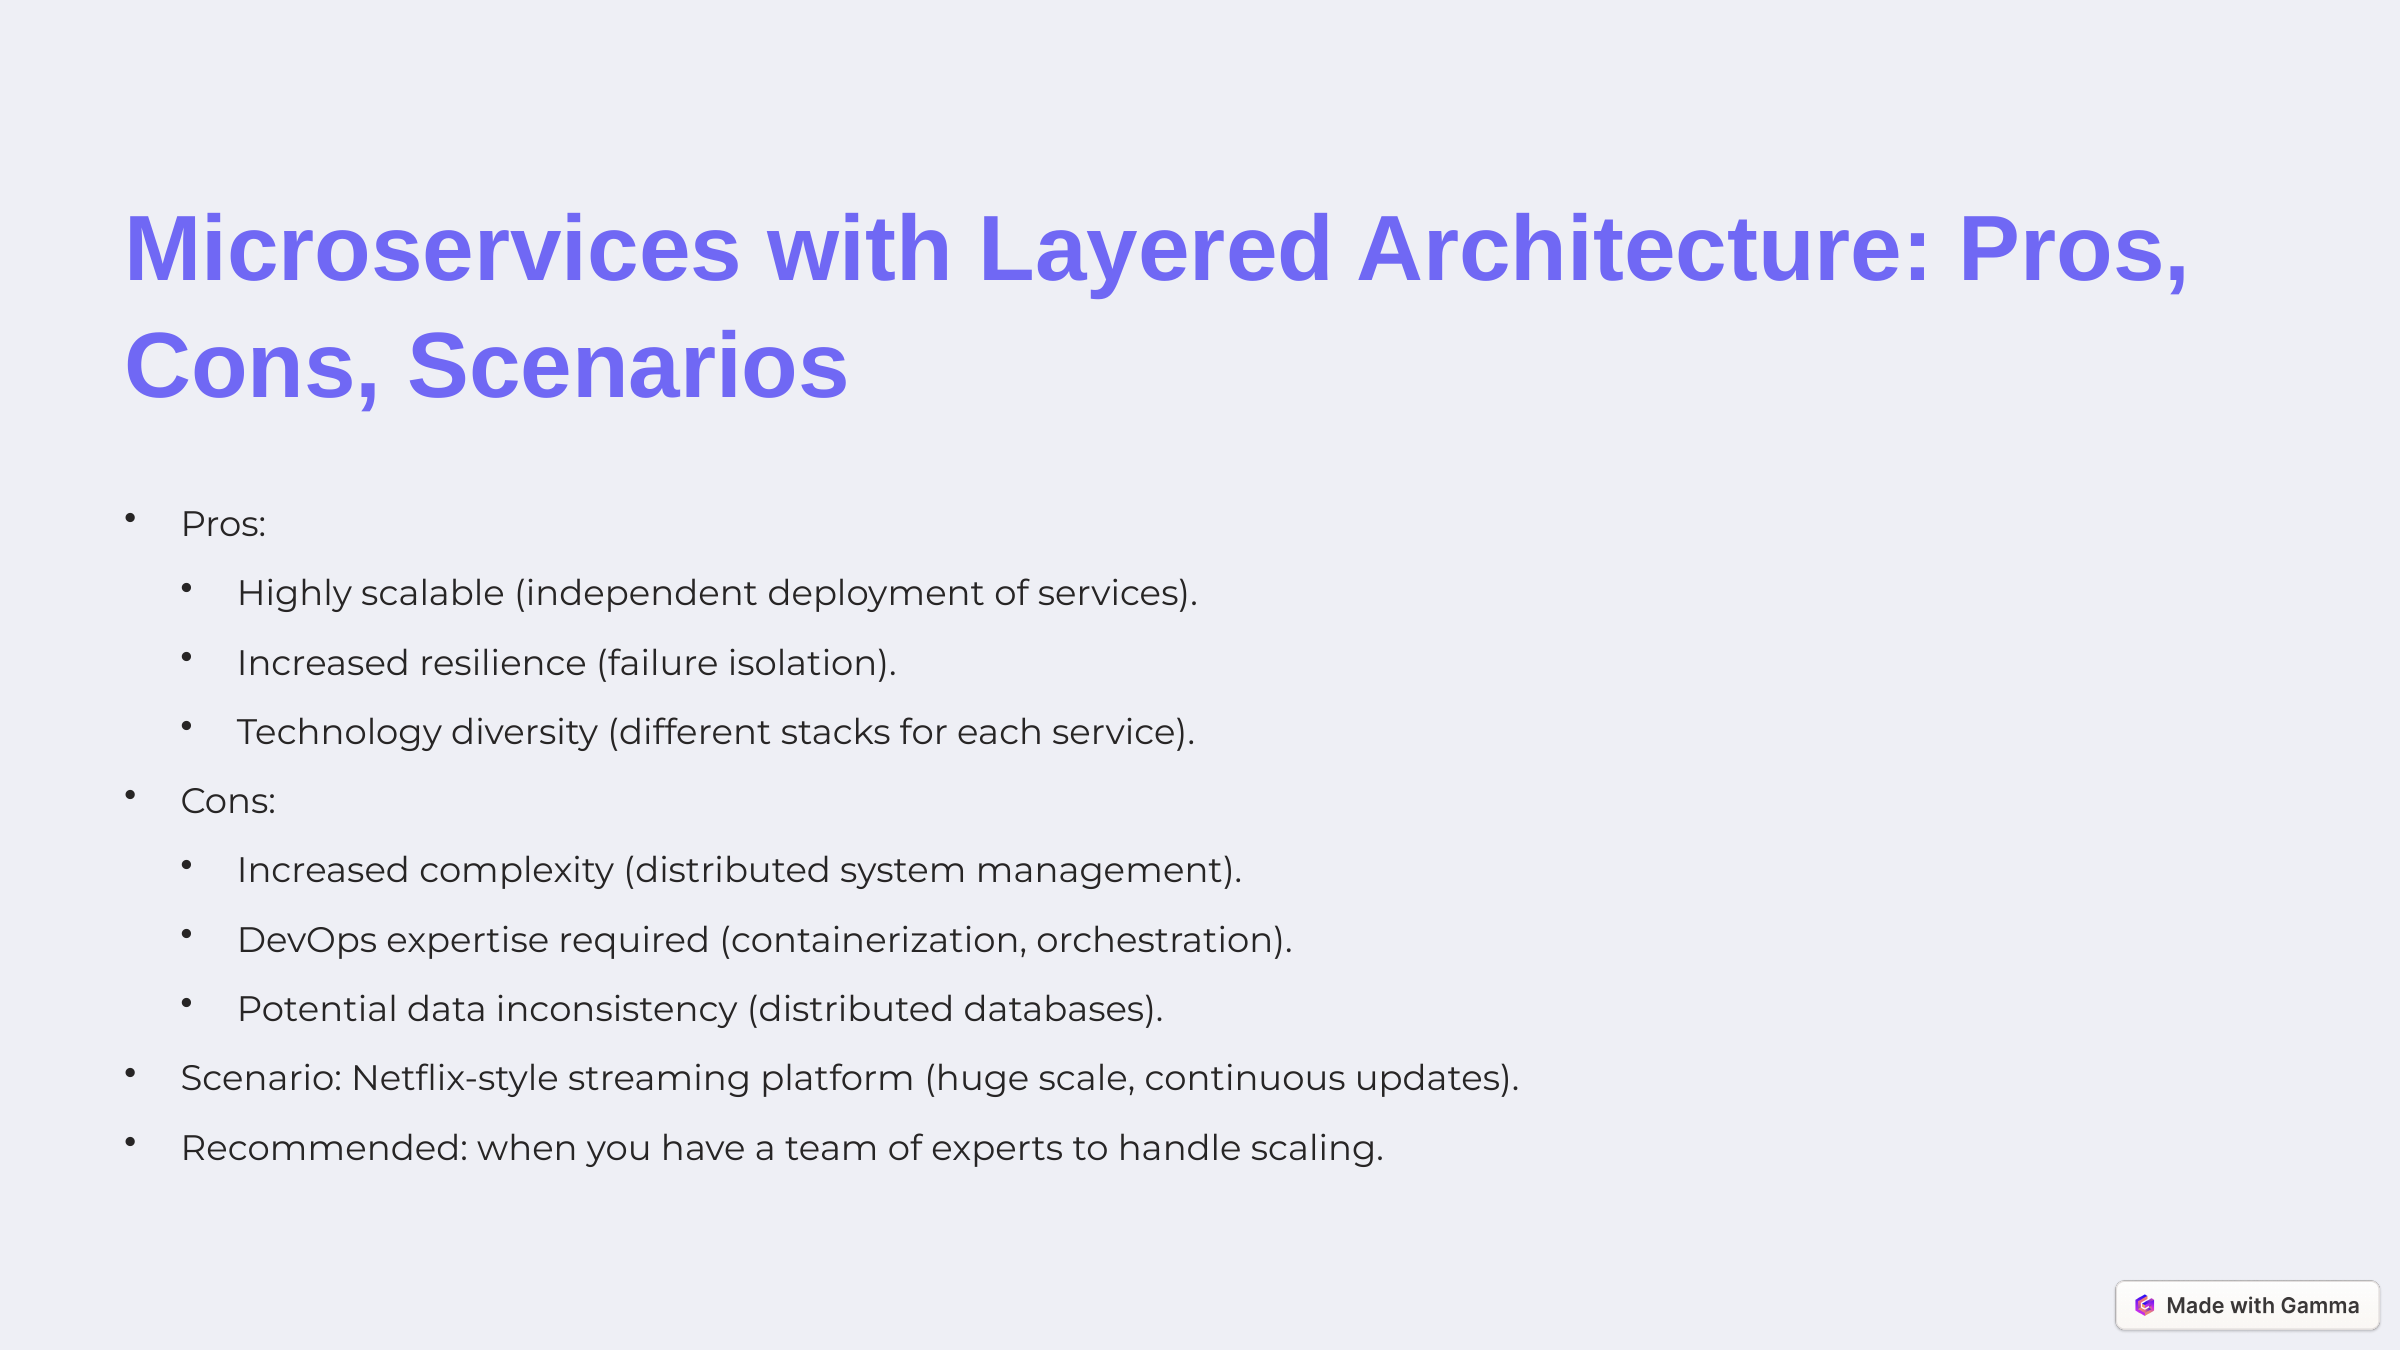

Microservices with Layered Architecture: Pros, Cons, Scenarios
Pros:
Highly scalable (independent deployment of services).
Increased resilience (failure isolation).
Technology diversity (different stacks for each service).
Cons:
Increased complexity (distributed system management).
DevOps expertise required (containerization, orchestration).
Potential data inconsistency (distributed databases).
Scenario: Netflix-style streaming platform (huge scale, continuous updates).
Recommended: when you have a team of experts to handle scaling.